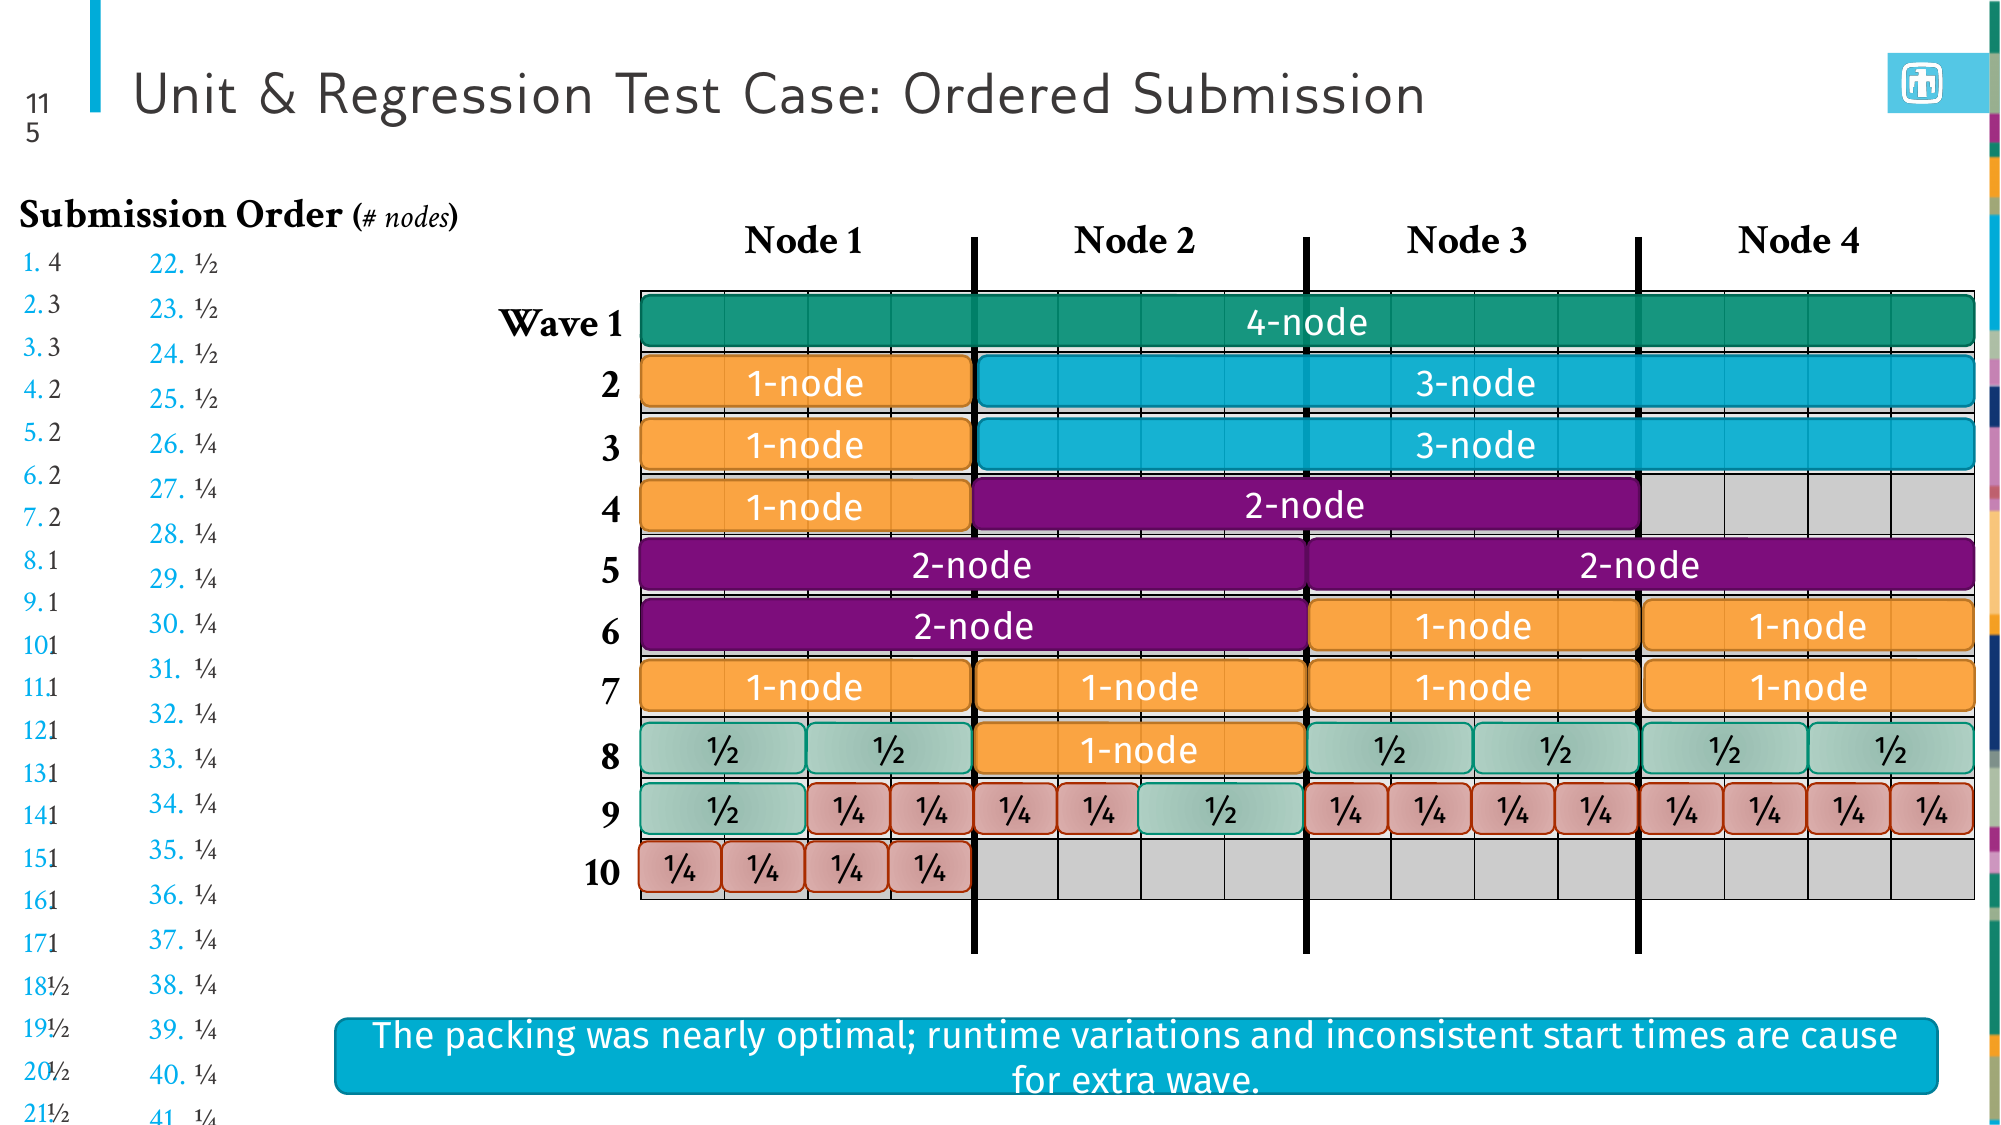

# Unit & Regression Test Case: Ordered Submission
115
Submission Order (# nodes)
Node 1
Node 2
Node 3
Node 4
4
3
3
2
2
2
2
1
1
1
1
1
1
1
1
1
1
½
½
½
½

½
½
½
½
¼
¼
¼
¼
¼
¼
¼
¼
¼
¼
¼
¼
¼
¼
¼
¼

Wave 1
|  |  |  |  |  |  |  |  |  |  |  |  |  |  |  |  |
| --- | --- | --- | --- | --- | --- | --- | --- | --- | --- | --- | --- | --- | --- | --- | --- |
|  |  |  |  |  |  |  |  |  |  |  |  |  |  |  |  |
|  |  |  |  |  |  |  |  |  |  |  |  |  |  |  |  |
|  |  |  |  |  |  |  |  |  |  |  |  |  |  |  |  |
|  |  |  |  |  |  |  |  |  |  |  |  |  |  |  |  |
|  |  |  |  |  |  |  |  |  |  |  |  |  |  |  |  |
|  |  |  |  |  |  |  |  |  |  |  |  |  |  |  |  |
|  |  |  |  |  |  |  |  |  |  |  |  |  |  |  |  |
|  |  |  |  |  |  |  |  |  |  |  |  |  |  |  |  |
|  |  |  |  |  |  |  |  |  |  |  |  |  |  |  |  |
4-node
2
1-node
3-node
3
1-node
3-node
4
2-node
1-node
5
2-node
2-node
6
2-node
1-node
1-node
7
1-node
1-node
1-node
1-node
8
½
½
1-node
½
½
½
½
9
½
¼
¼
¼
¼
½
¼
¼
¼
¼
¼
¼
¼
¼
10
¼
¼
¼
¼
The packing was nearly optimal; runtime variations and inconsistent start times are cause for extra wave.